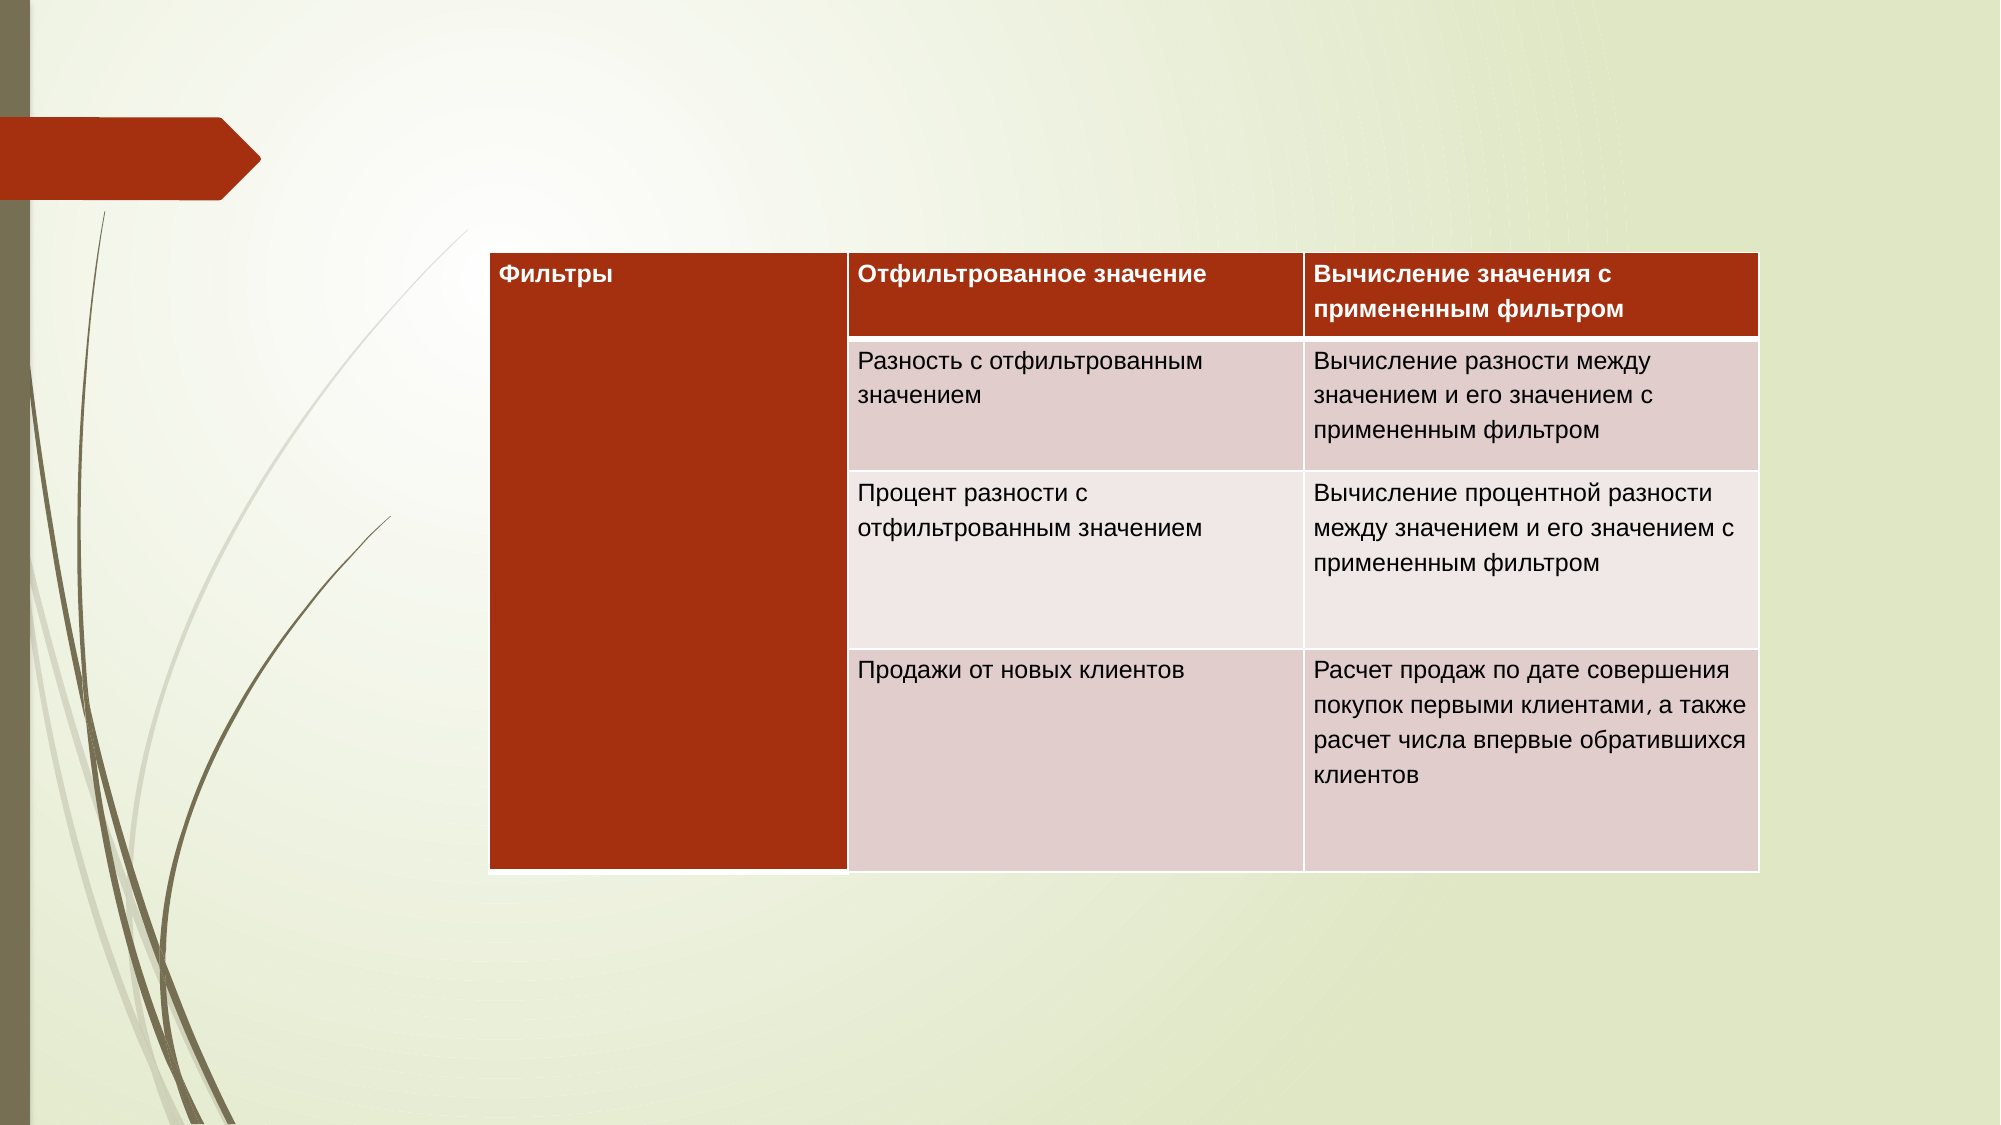

| Фильтры | Отфильтрованное значение | Вычисление значения с примененным фильтром |
| --- | --- | --- |
|  | Разность с отфильтрованным значением | Вычисление разности между значением и его значением с примененным фильтром |
|  | Процент разности с отфильтрованным значением | Вычисление процентной разности между значением и его значением с примененным фильтром |
|  | Продажи от новых клиентов | Расчет продаж по дате совершения покупок первыми клиентами, а также расчет числа впервые обратившихся клиентов |